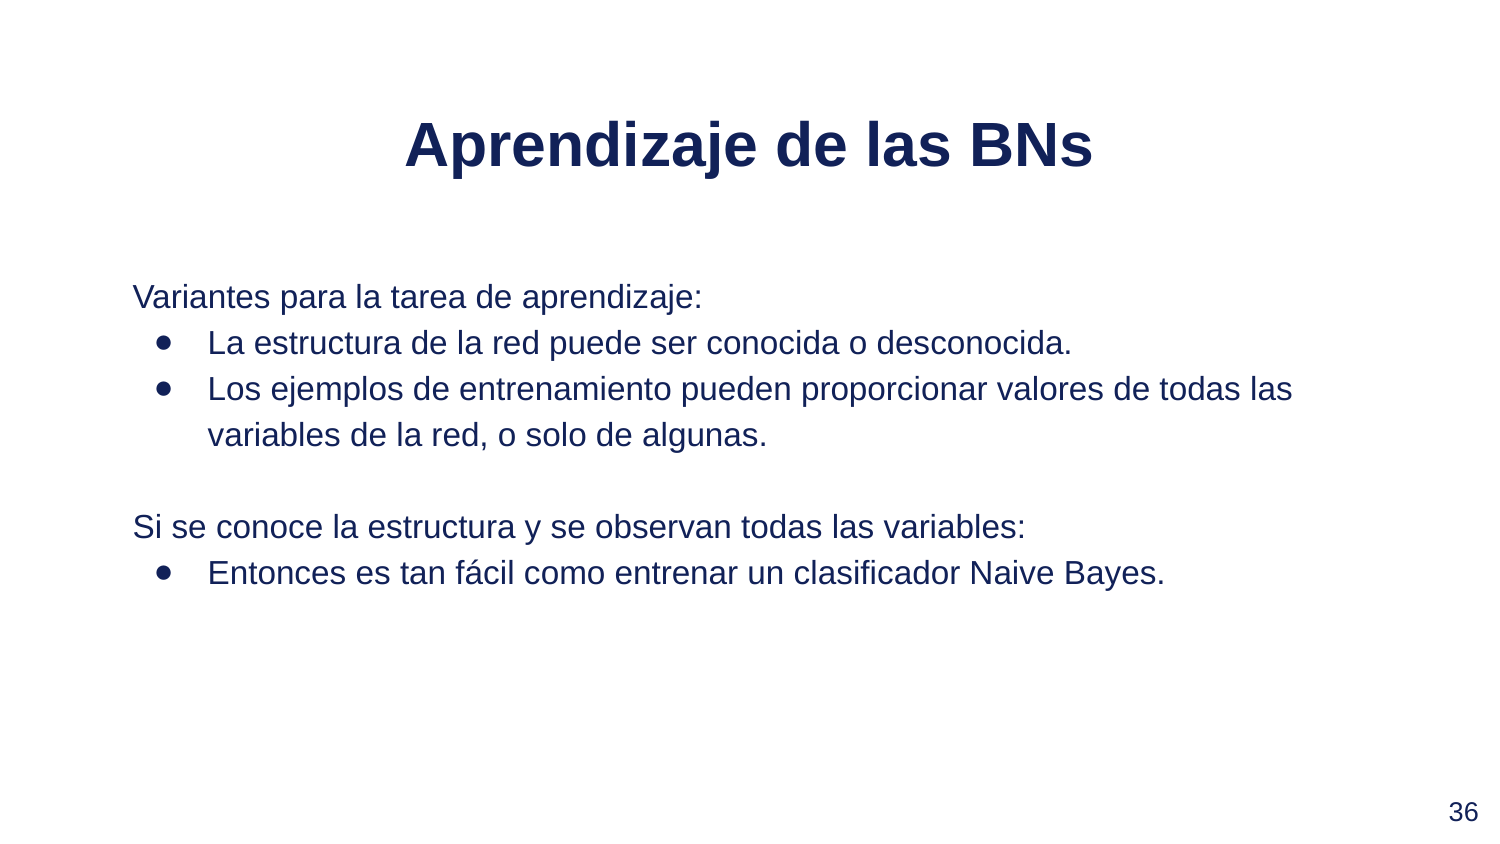

Aprendizaje de las BNs
Variantes para la tarea de aprendizaje:
La estructura de la red puede ser conocida o desconocida.
Los ejemplos de entrenamiento pueden proporcionar valores de todas las variables de la red, o solo de algunas.

Si se conoce la estructura y se observan todas las variables:
Entonces es tan fácil como entrenar un clasificador Naive Bayes.
36